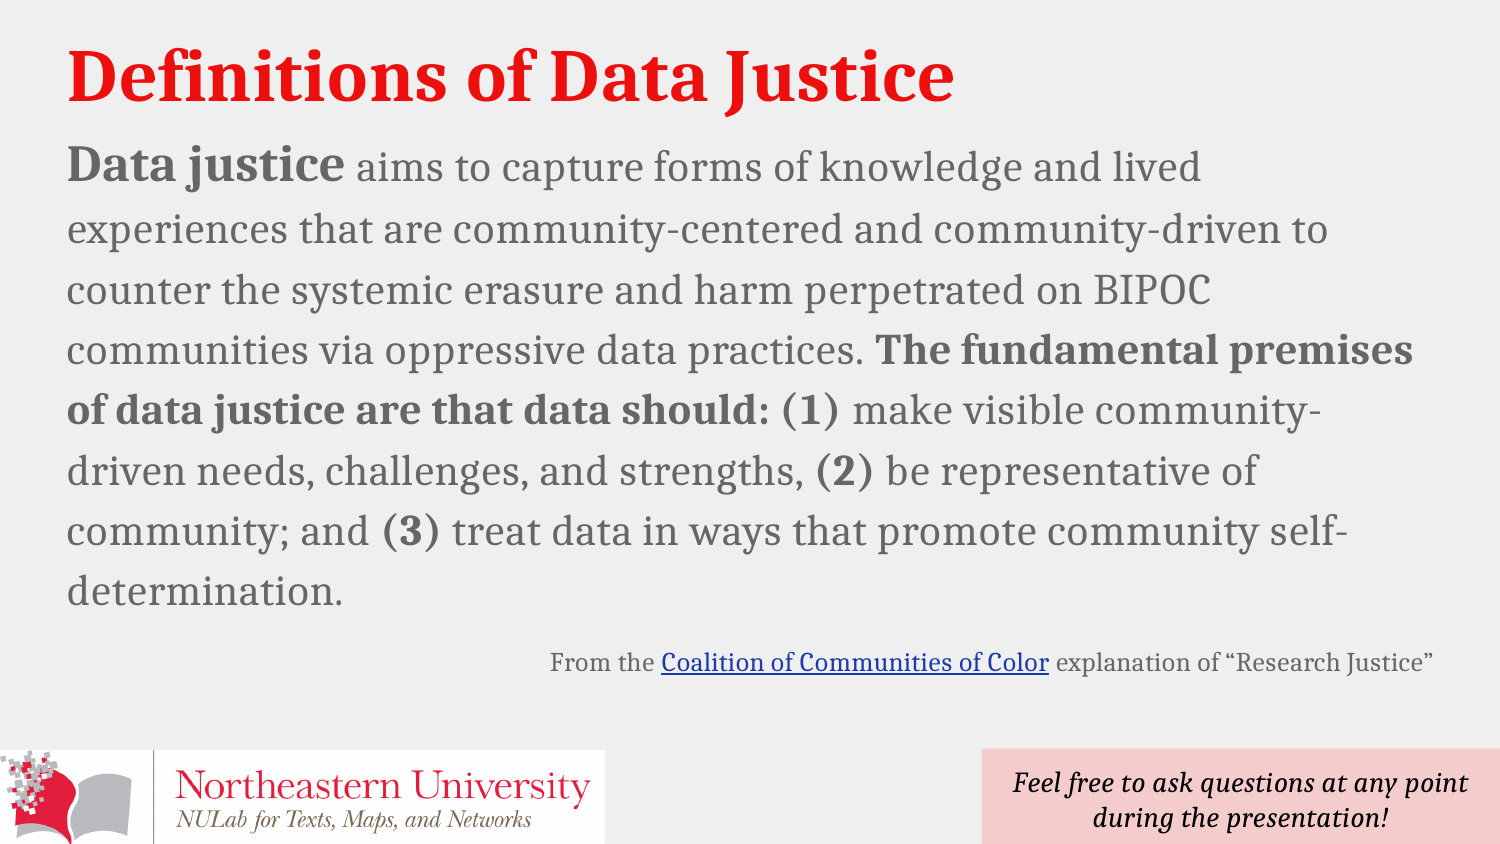

# Definitions of Data Justice
Data justice aims to capture forms of knowledge and lived experiences that are community-centered and community-driven to counter the systemic erasure and harm perpetrated on BIPOC communities via oppressive data practices. The fundamental premises of data justice are that data should: (1) make visible community-driven needs, challenges, and strengths, (2) be representative of community; and (3) treat data in ways that promote community self-determination.
From the Coalition of Communities of Color explanation of “Research Justice”